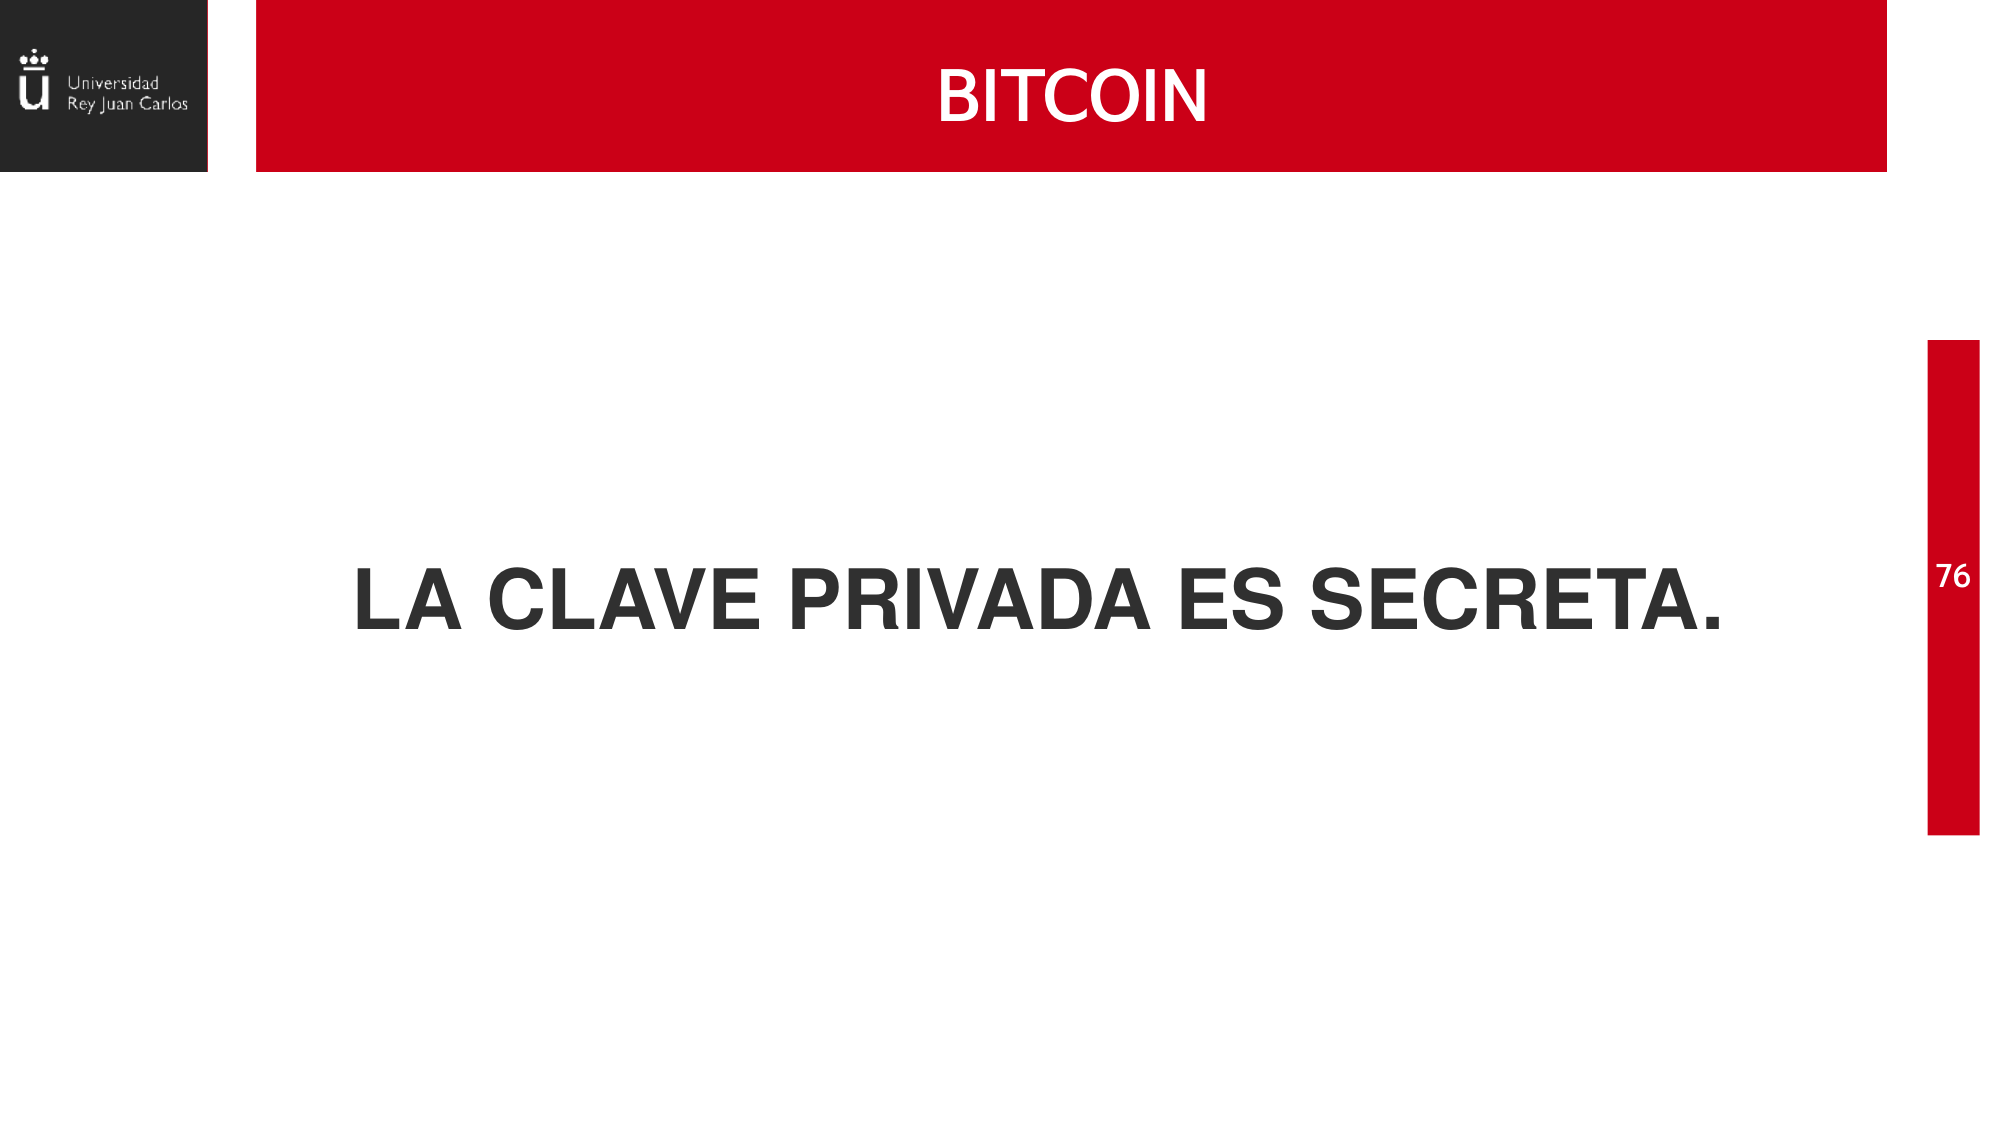

# BITCOIN

LA CLAVE PRIVADA ES SECRETA.
76